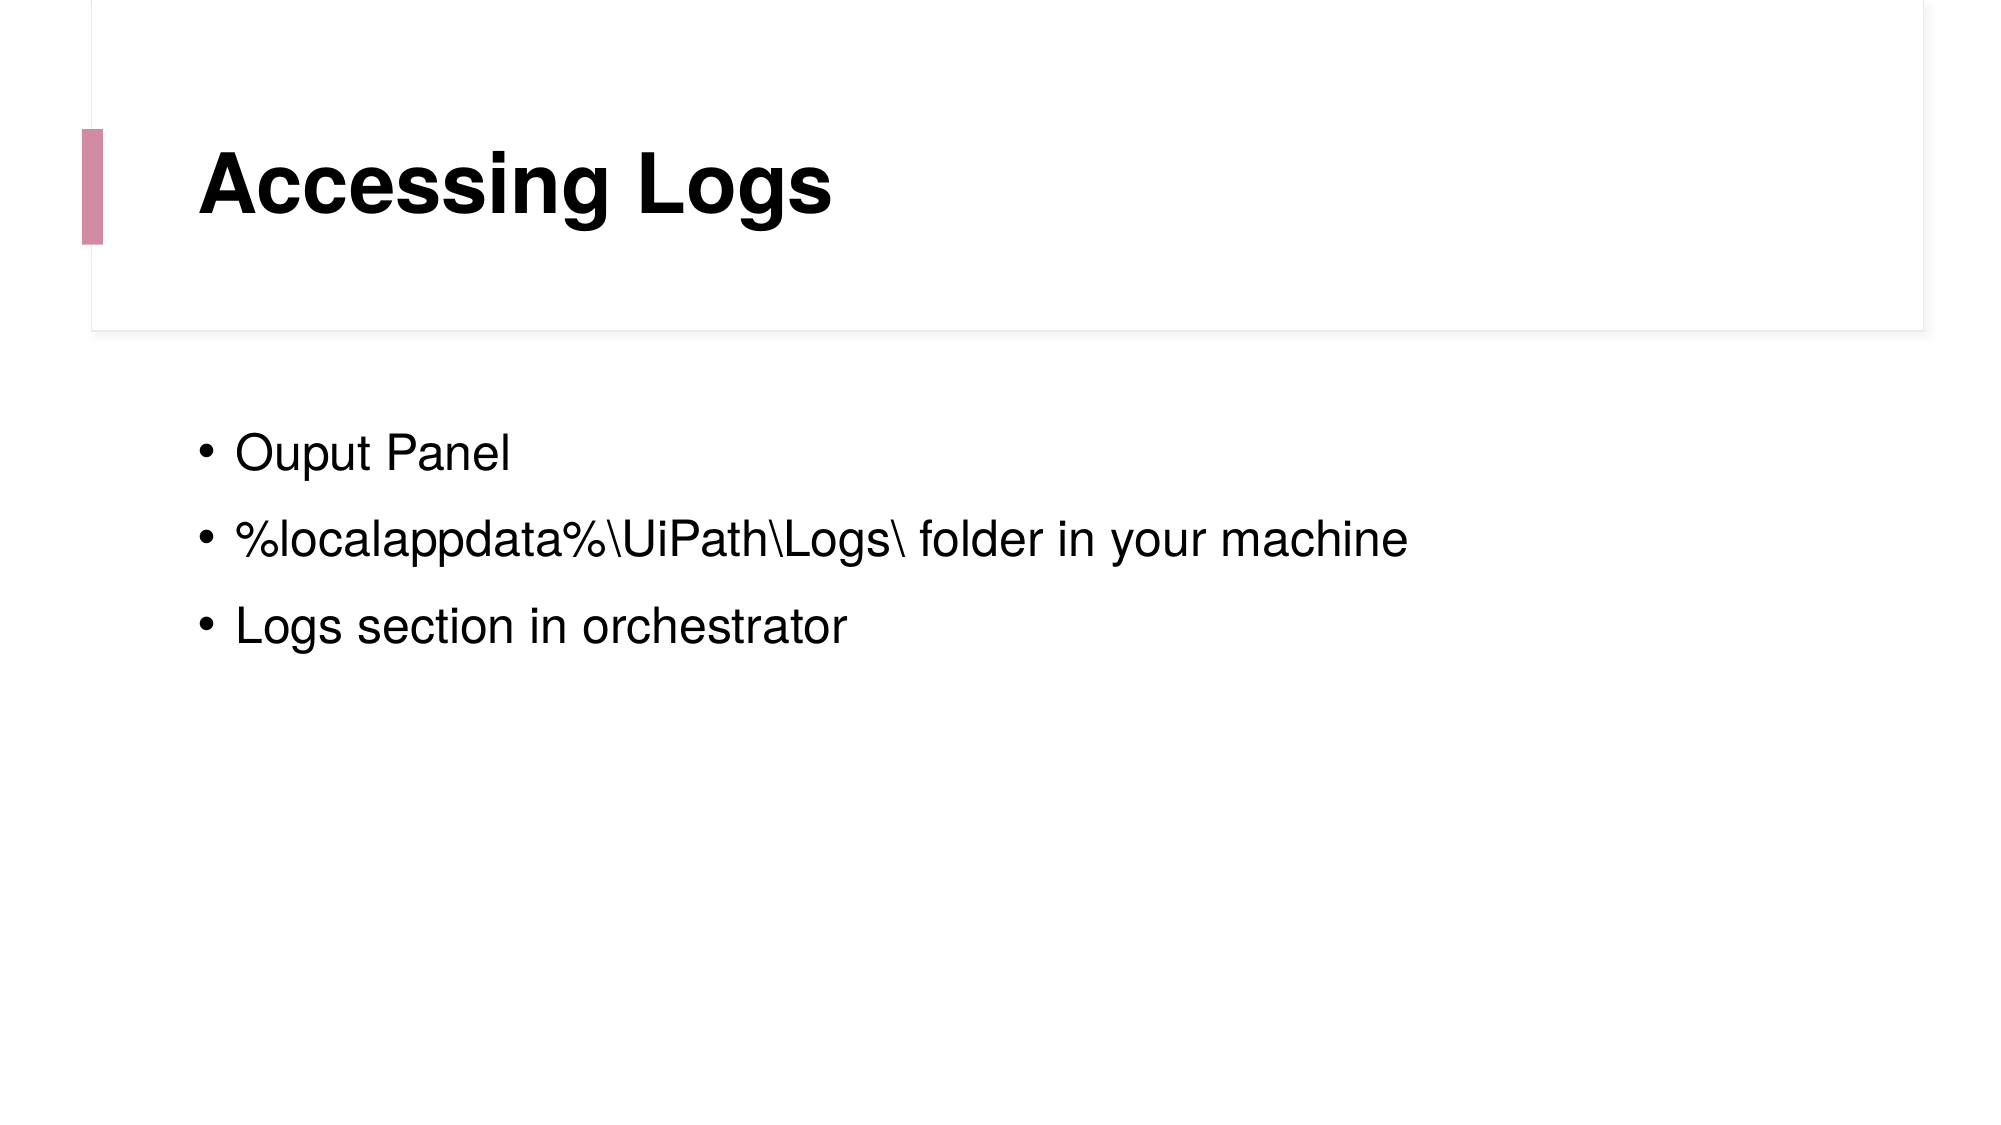

# Accessing Logs
Ouput Panel
%localappdata%\UiPath\Logs\ folder in your machine
Logs section in orchestrator